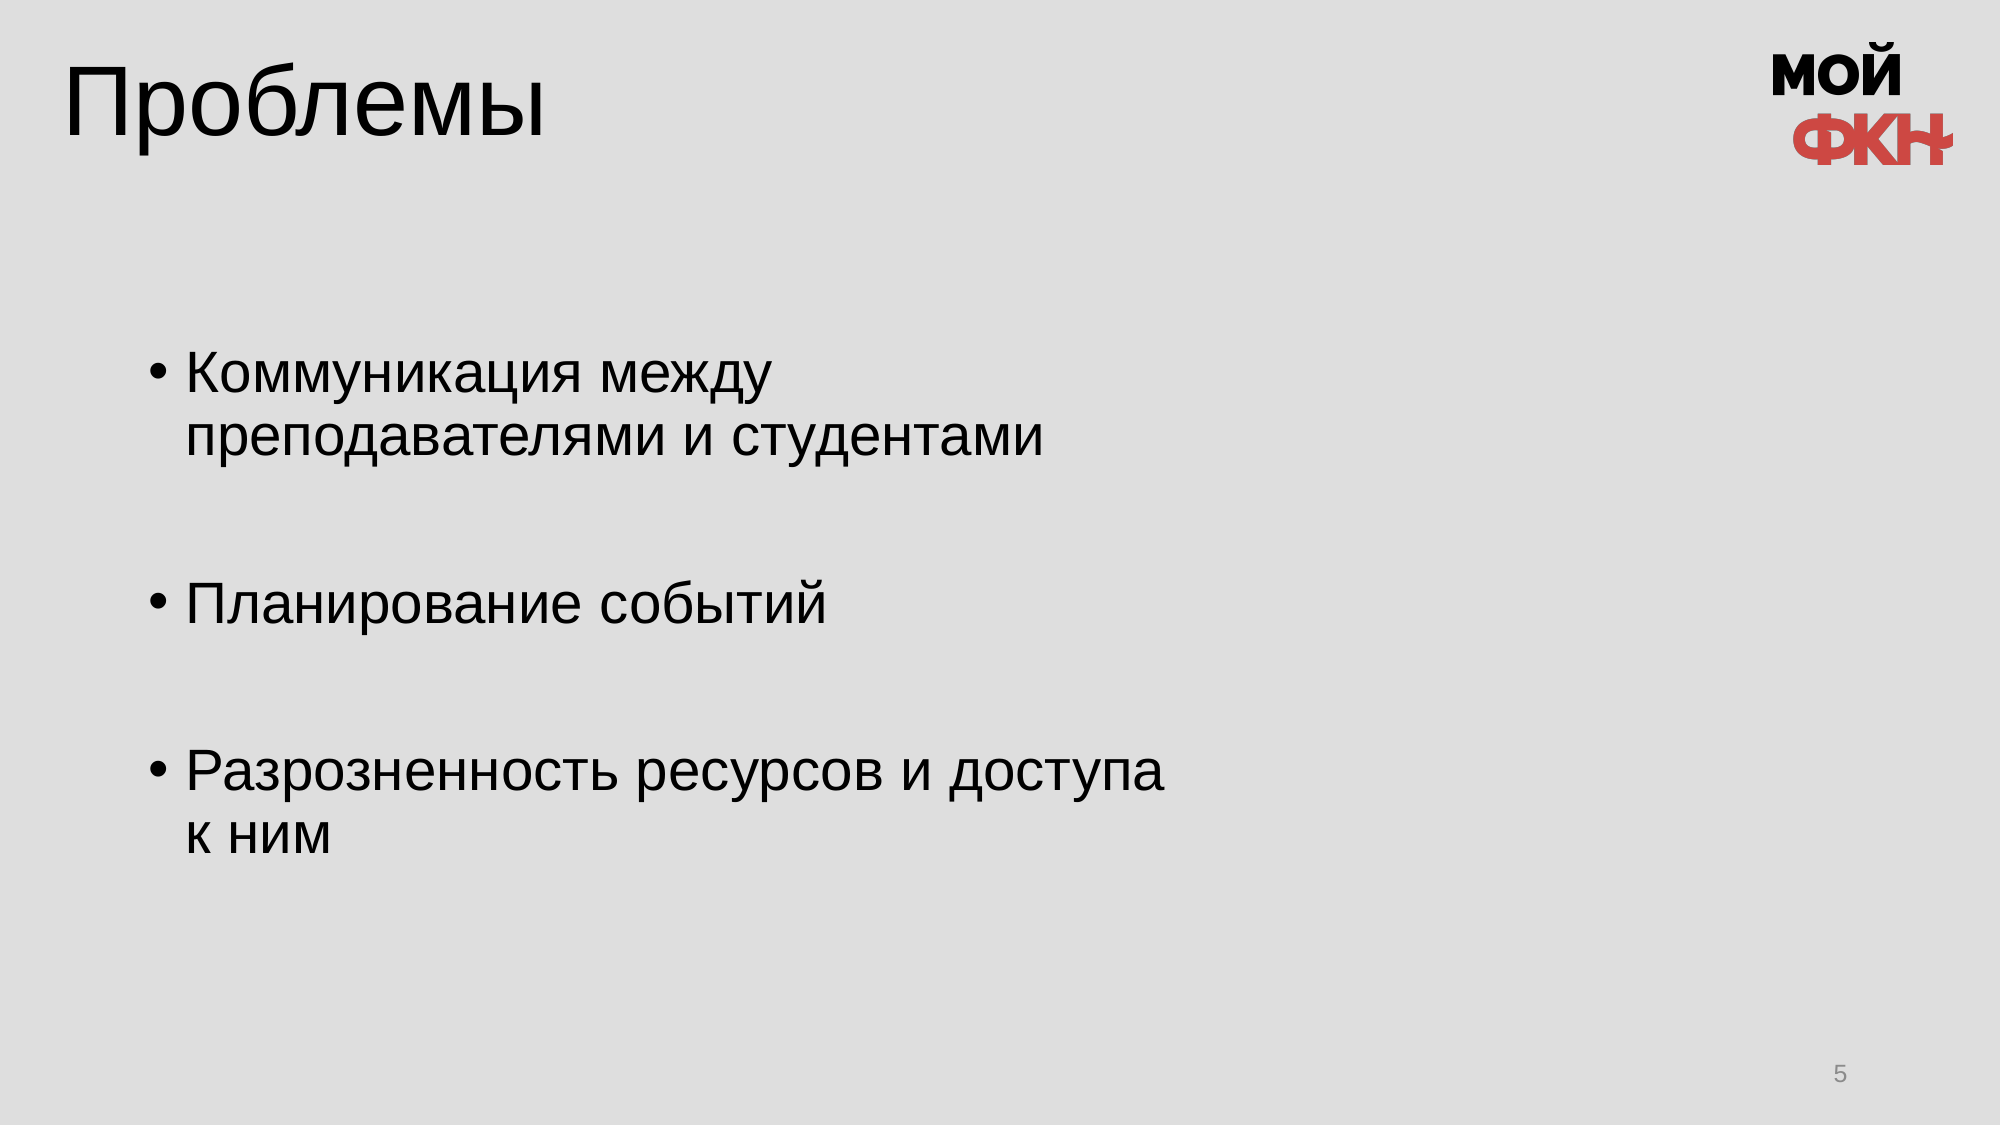

# Проблемы
Коммуникация между преподавателями и студентами

Планирование событий

Разрозненность ресурсов и доступа к ним
5